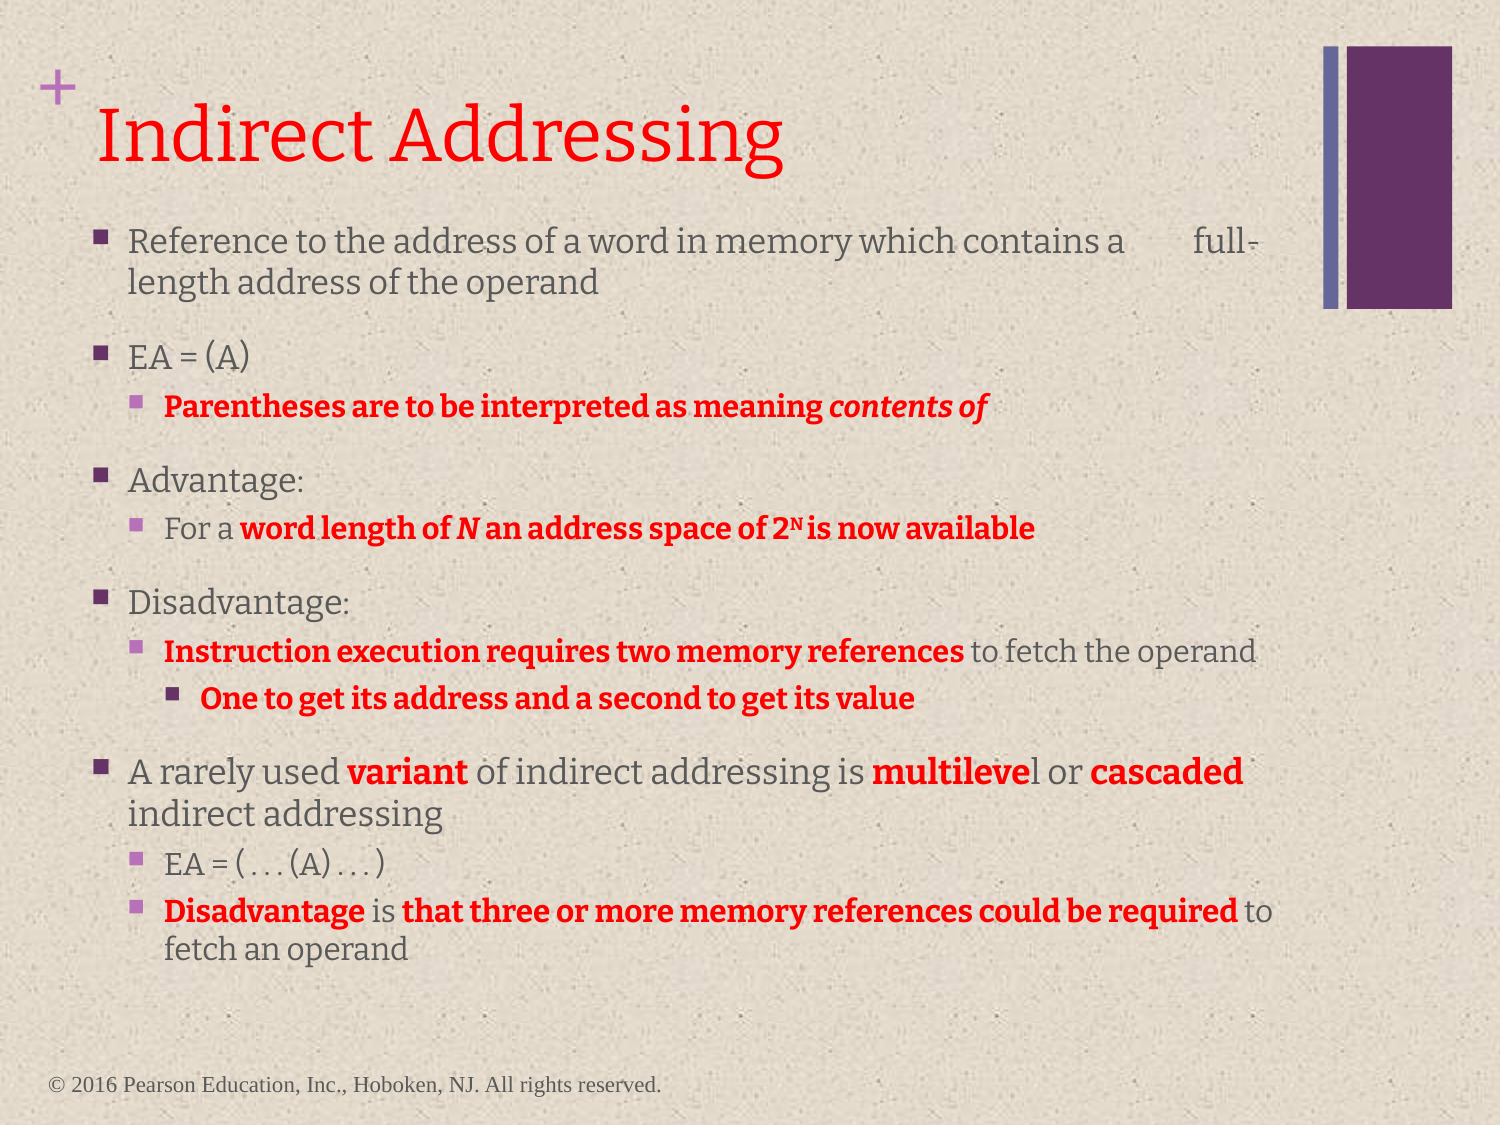

# Indirect Addressing
Reference to the address of a word in memory which contains a          full-length address of the operand
EA = (A)
Parentheses are to be interpreted as meaning contents of
Advantage:
For a word length of N an address space of 2N is now available
Disadvantage:
Instruction execution requires two memory references to fetch the operand
One to get its address and a second to get its value
A rarely used variant of indirect addressing is multilevel or cascaded indirect addressing
EA = ( . . . (A) . . . )
Disadvantage is that three or more memory references could be required to fetch an operand

© 2016 Pearson Education, Inc., Hoboken, NJ. All rights reserved.